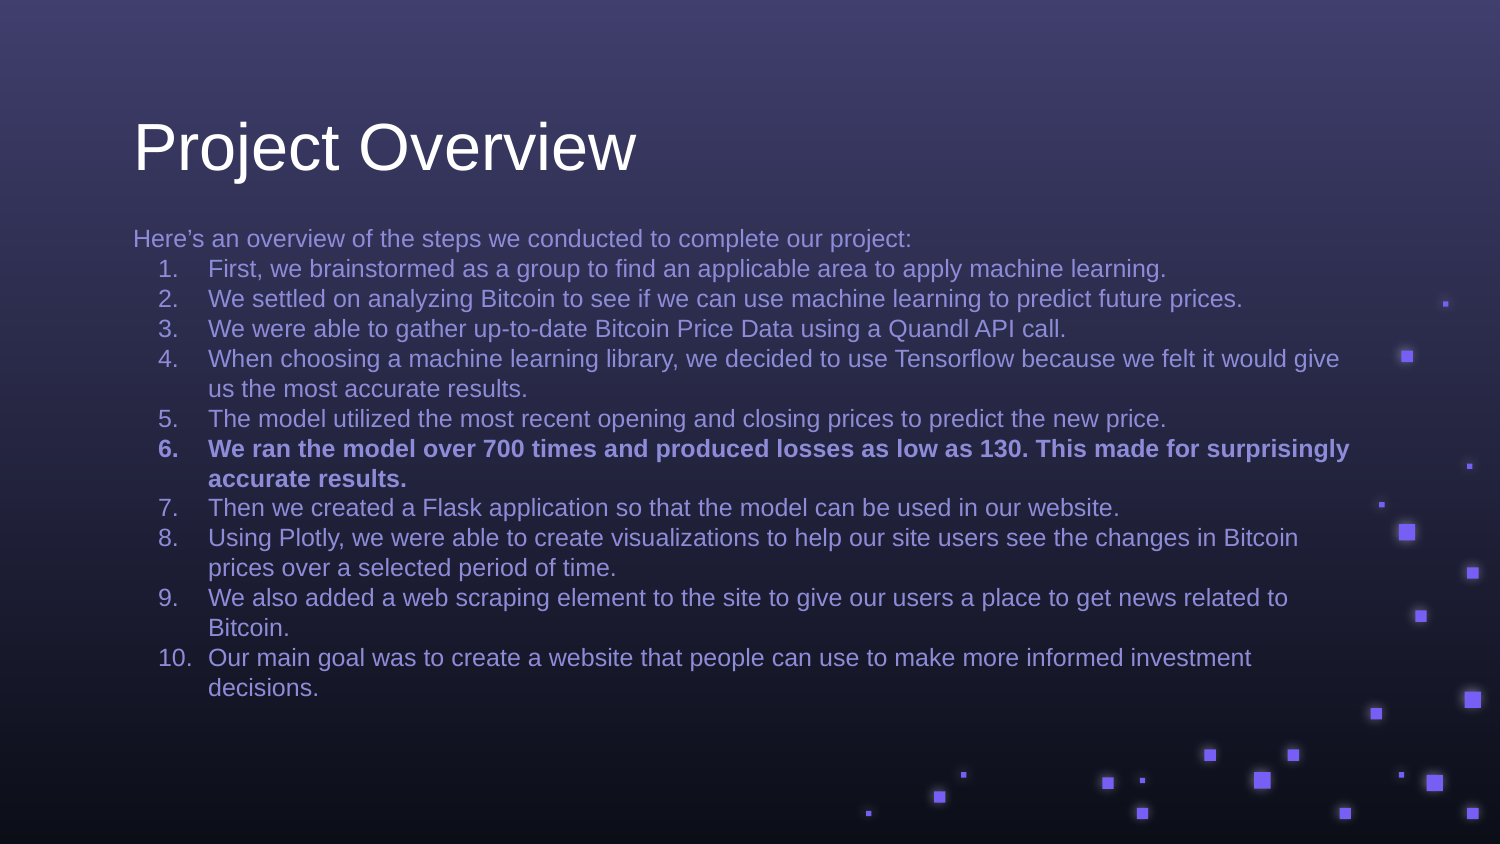

# Project Overview
Here’s an overview of the steps we conducted to complete our project:
First, we brainstormed as a group to find an applicable area to apply machine learning.
We settled on analyzing Bitcoin to see if we can use machine learning to predict future prices.
We were able to gather up-to-date Bitcoin Price Data using a Quandl API call.
When choosing a machine learning library, we decided to use Tensorflow because we felt it would give us the most accurate results.
The model utilized the most recent opening and closing prices to predict the new price.
We ran the model over 700 times and produced losses as low as 130. This made for surprisingly accurate results.
Then we created a Flask application so that the model can be used in our website.
Using Plotly, we were able to create visualizations to help our site users see the changes in Bitcoin prices over a selected period of time.
We also added a web scraping element to the site to give our users a place to get news related to Bitcoin.
Our main goal was to create a website that people can use to make more informed investment decisions.